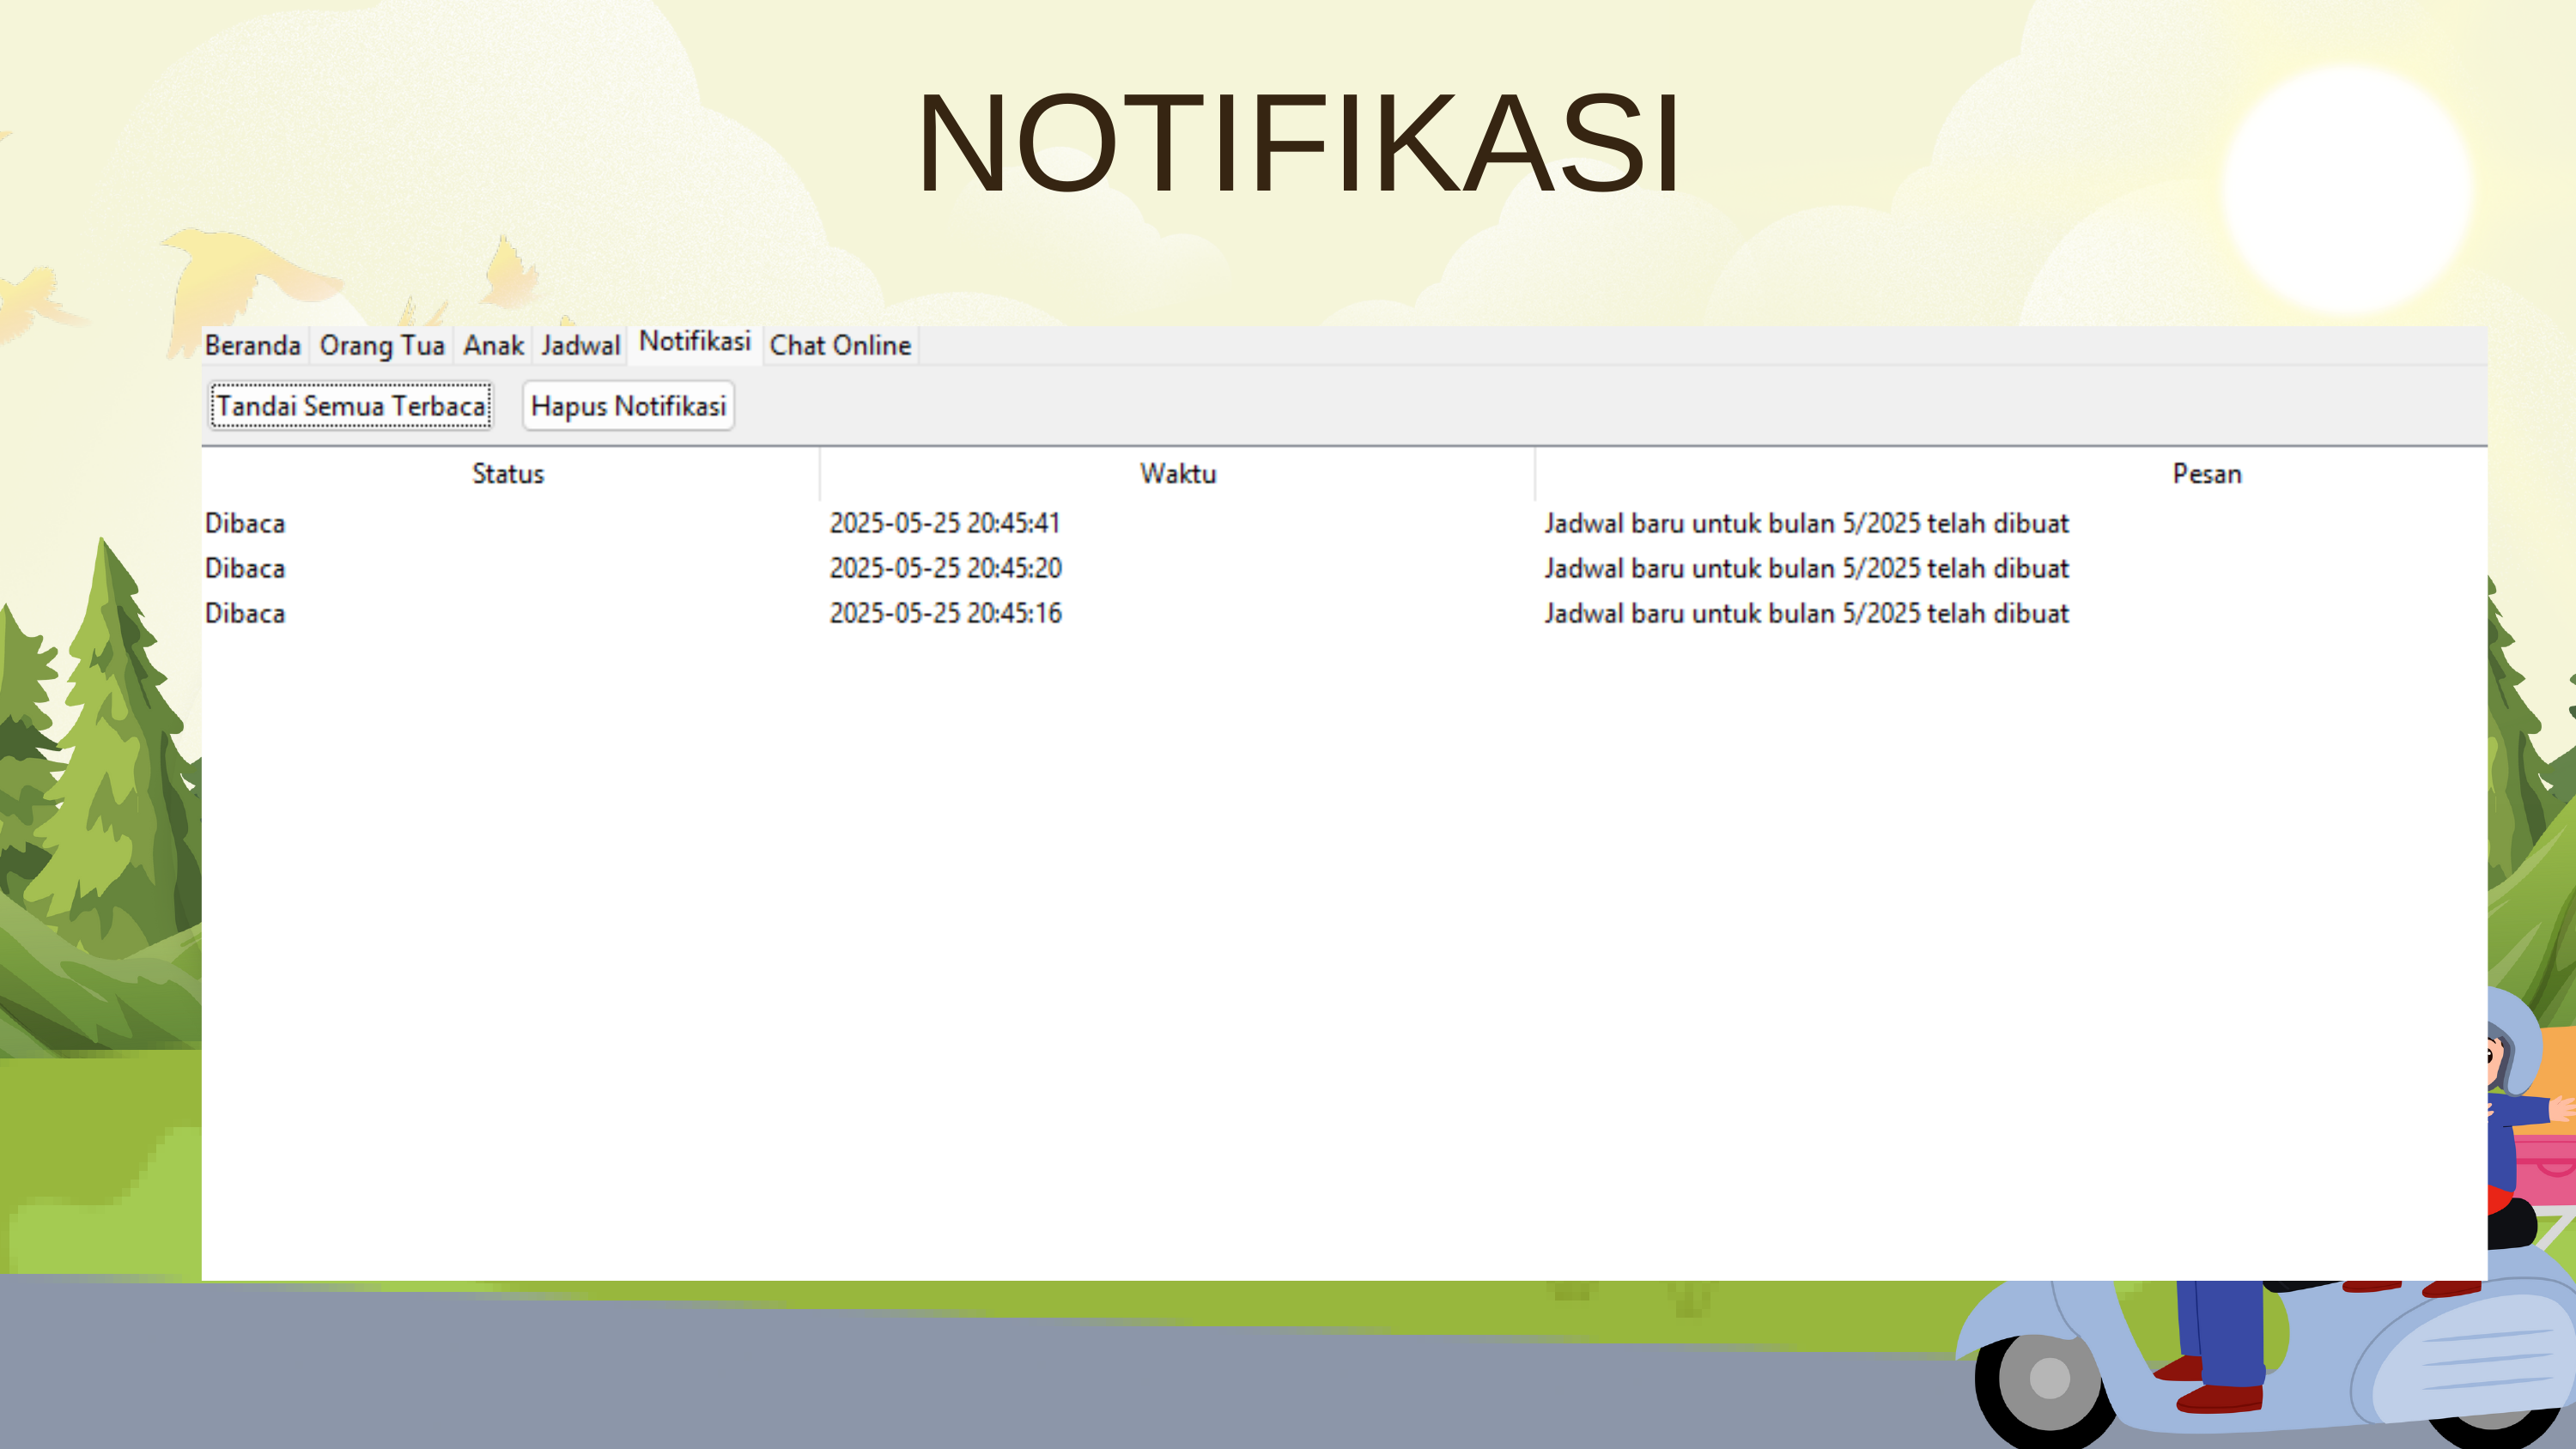

NOTIFIKASI

Era Digital Sampai Sekarang : pemesanan tiket online.